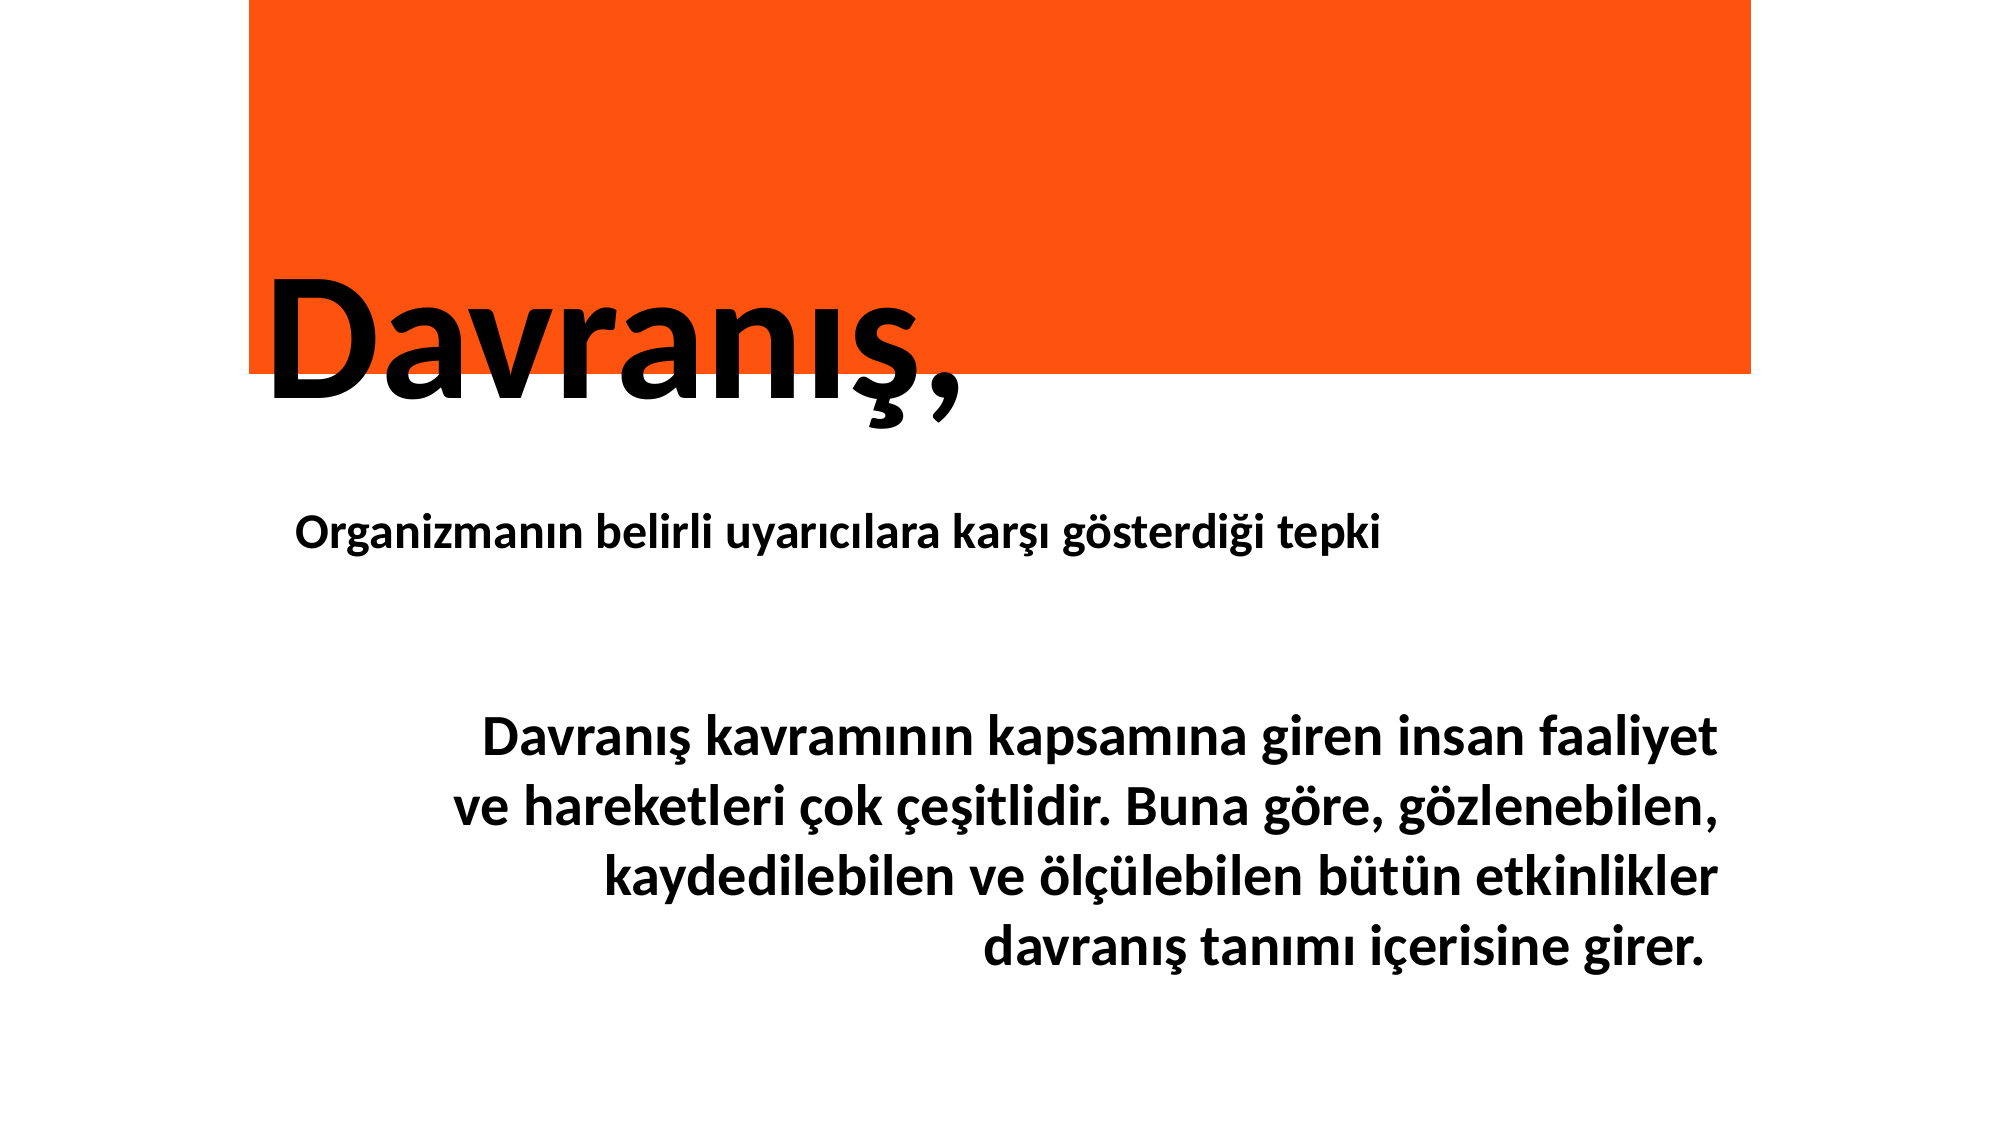

Davranış,
Organizmanın belirli uyarıcılara karşı gösterdiği tepki
Davranış kavramının kapsamına giren insan faaliyet ve hareketleri çok çeşitlidir. Buna göre, gözlenebilen, kaydedilebilen ve ölçülebilen bütün etkinlikler davranış tanımı içerisine girer.